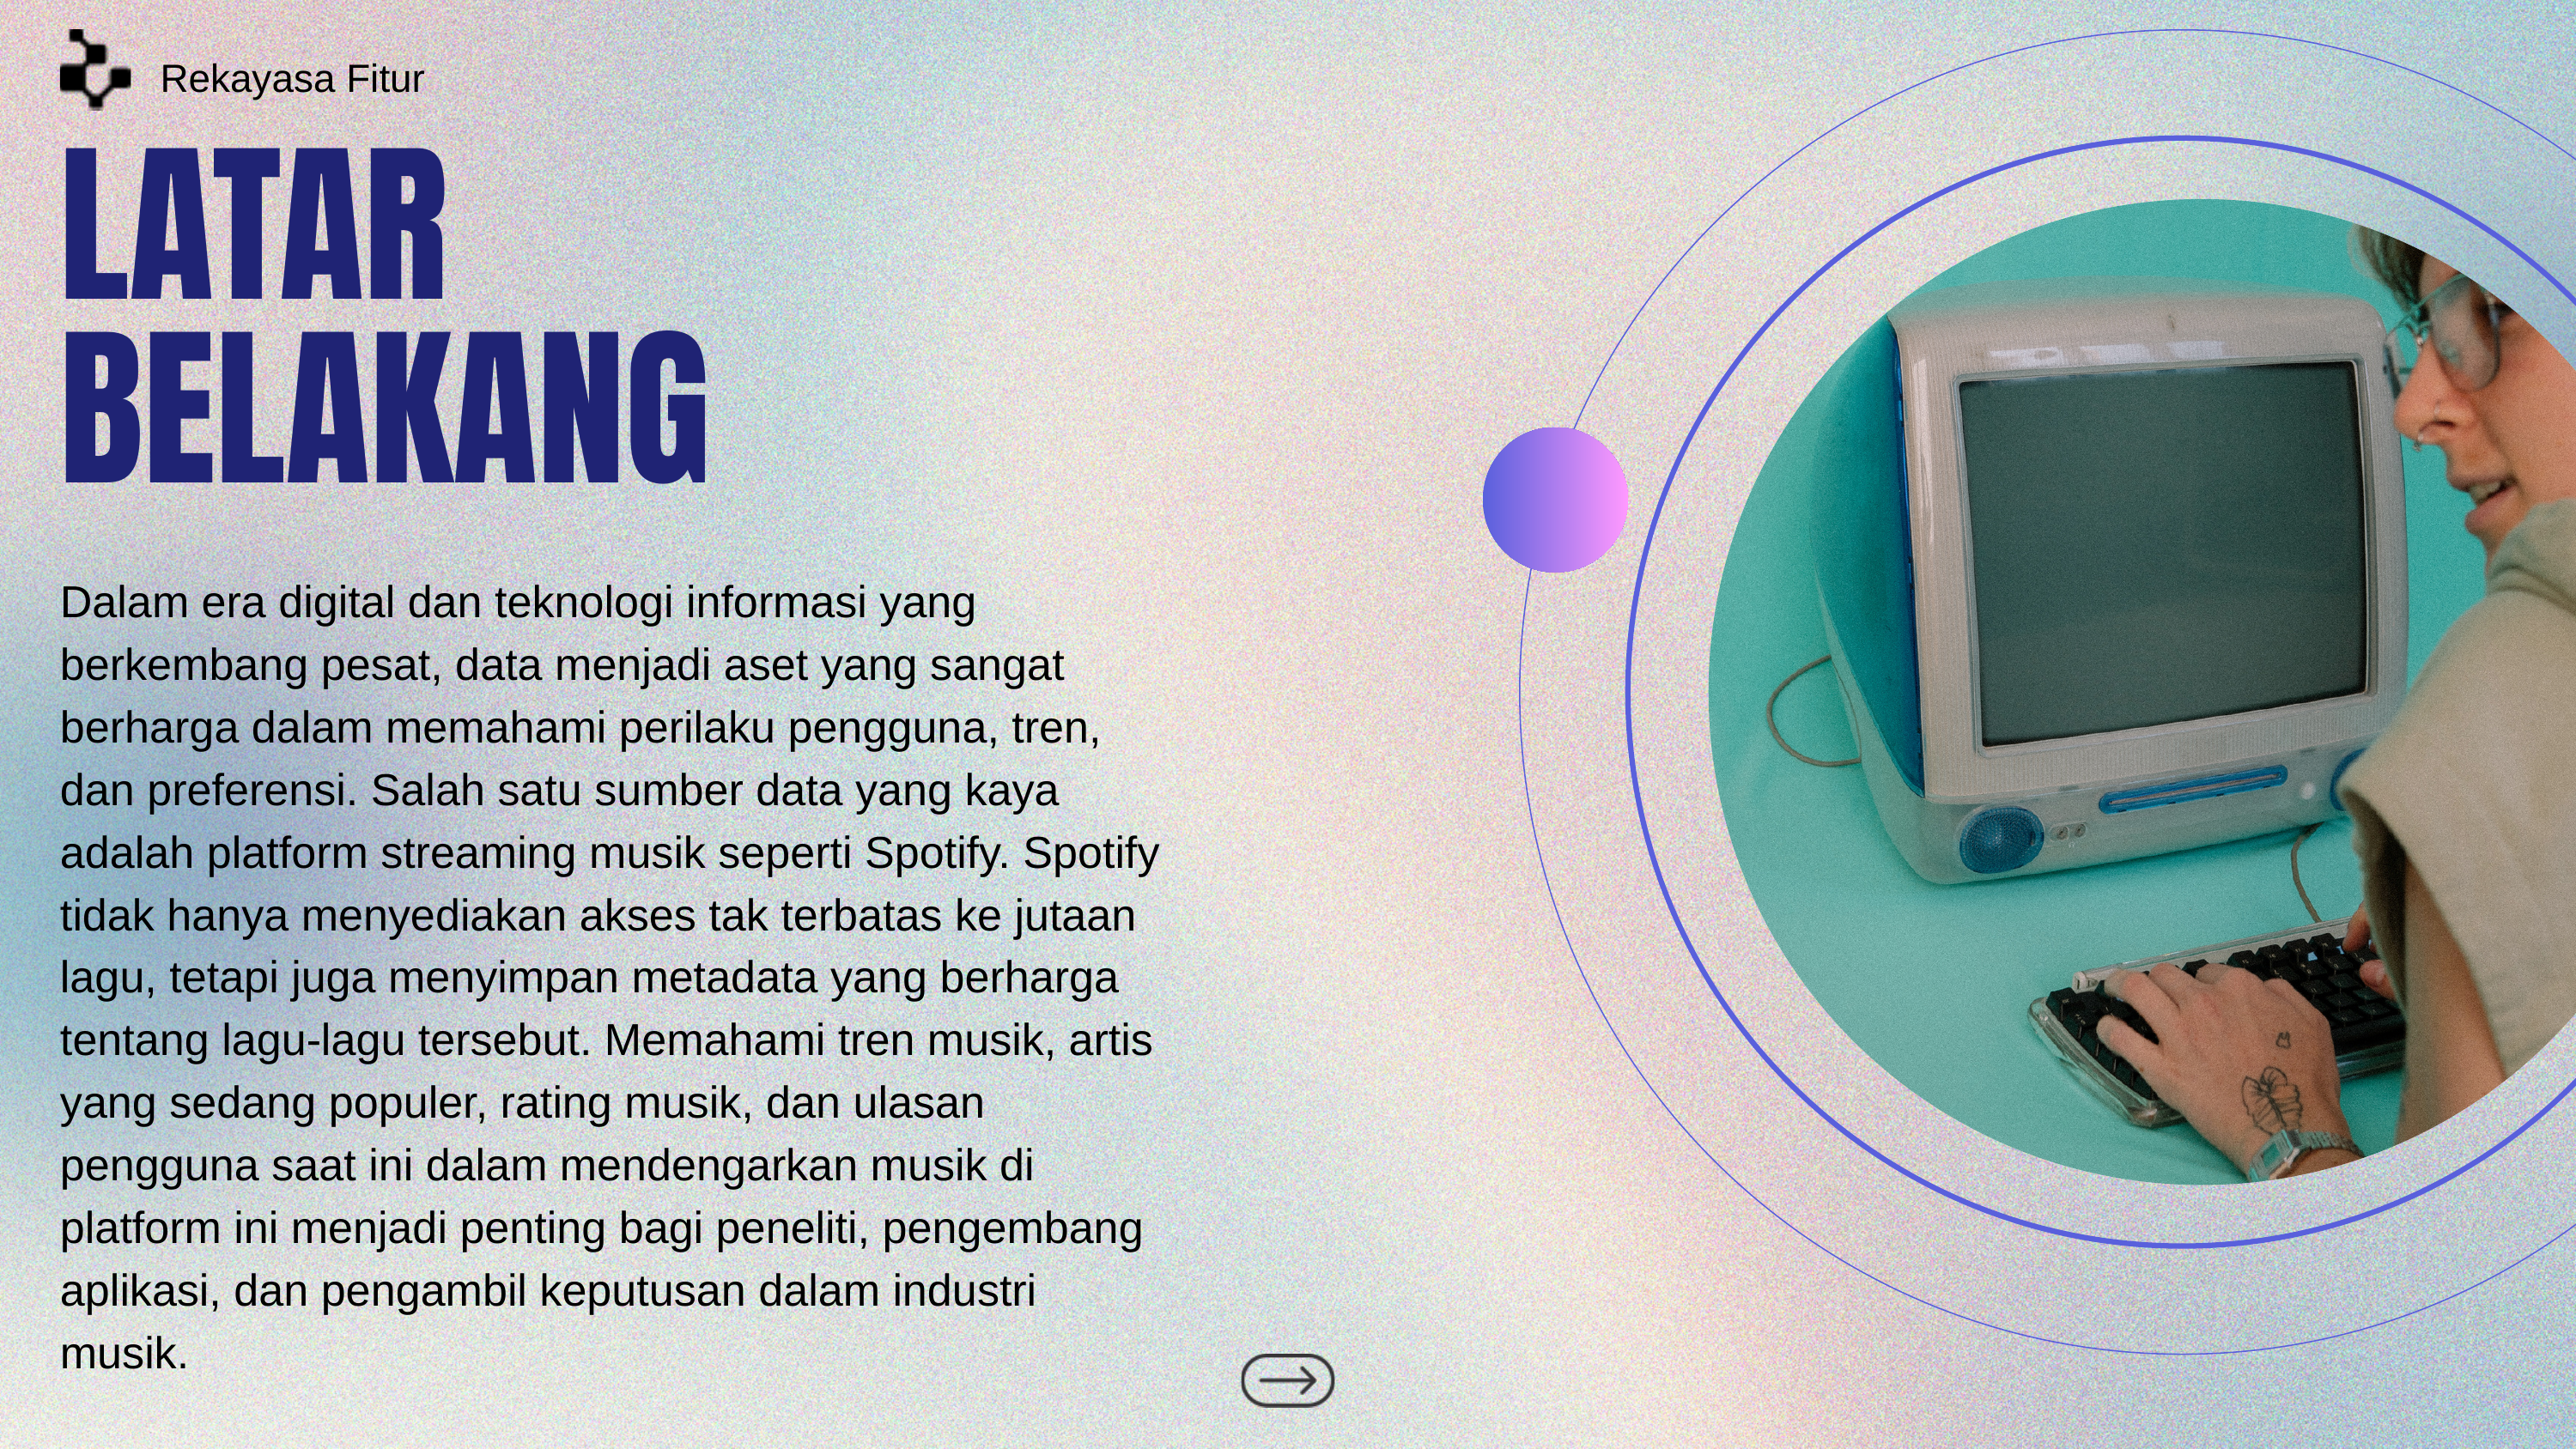

Rekayasa Fitur

LATAR BELAKANG

Dalam era digital dan teknologi informasi yang berkembang pesat, data menjadi aset yang sangat berharga dalam memahami perilaku pengguna, tren, dan preferensi. Salah satu sumber data yang kaya adalah platform streaming musik seperti Spotify. Spotify tidak hanya menyediakan akses tak terbatas ke jutaan lagu, tetapi juga menyimpan metadata yang berharga tentang lagu-lagu tersebut. Memahami tren musik, artis yang sedang populer, rating musik, dan ulasan pengguna saat ini dalam mendengarkan musik di platform ini menjadi penting bagi peneliti, pengembang aplikasi, dan pengambil keputusan dalam industri musik.